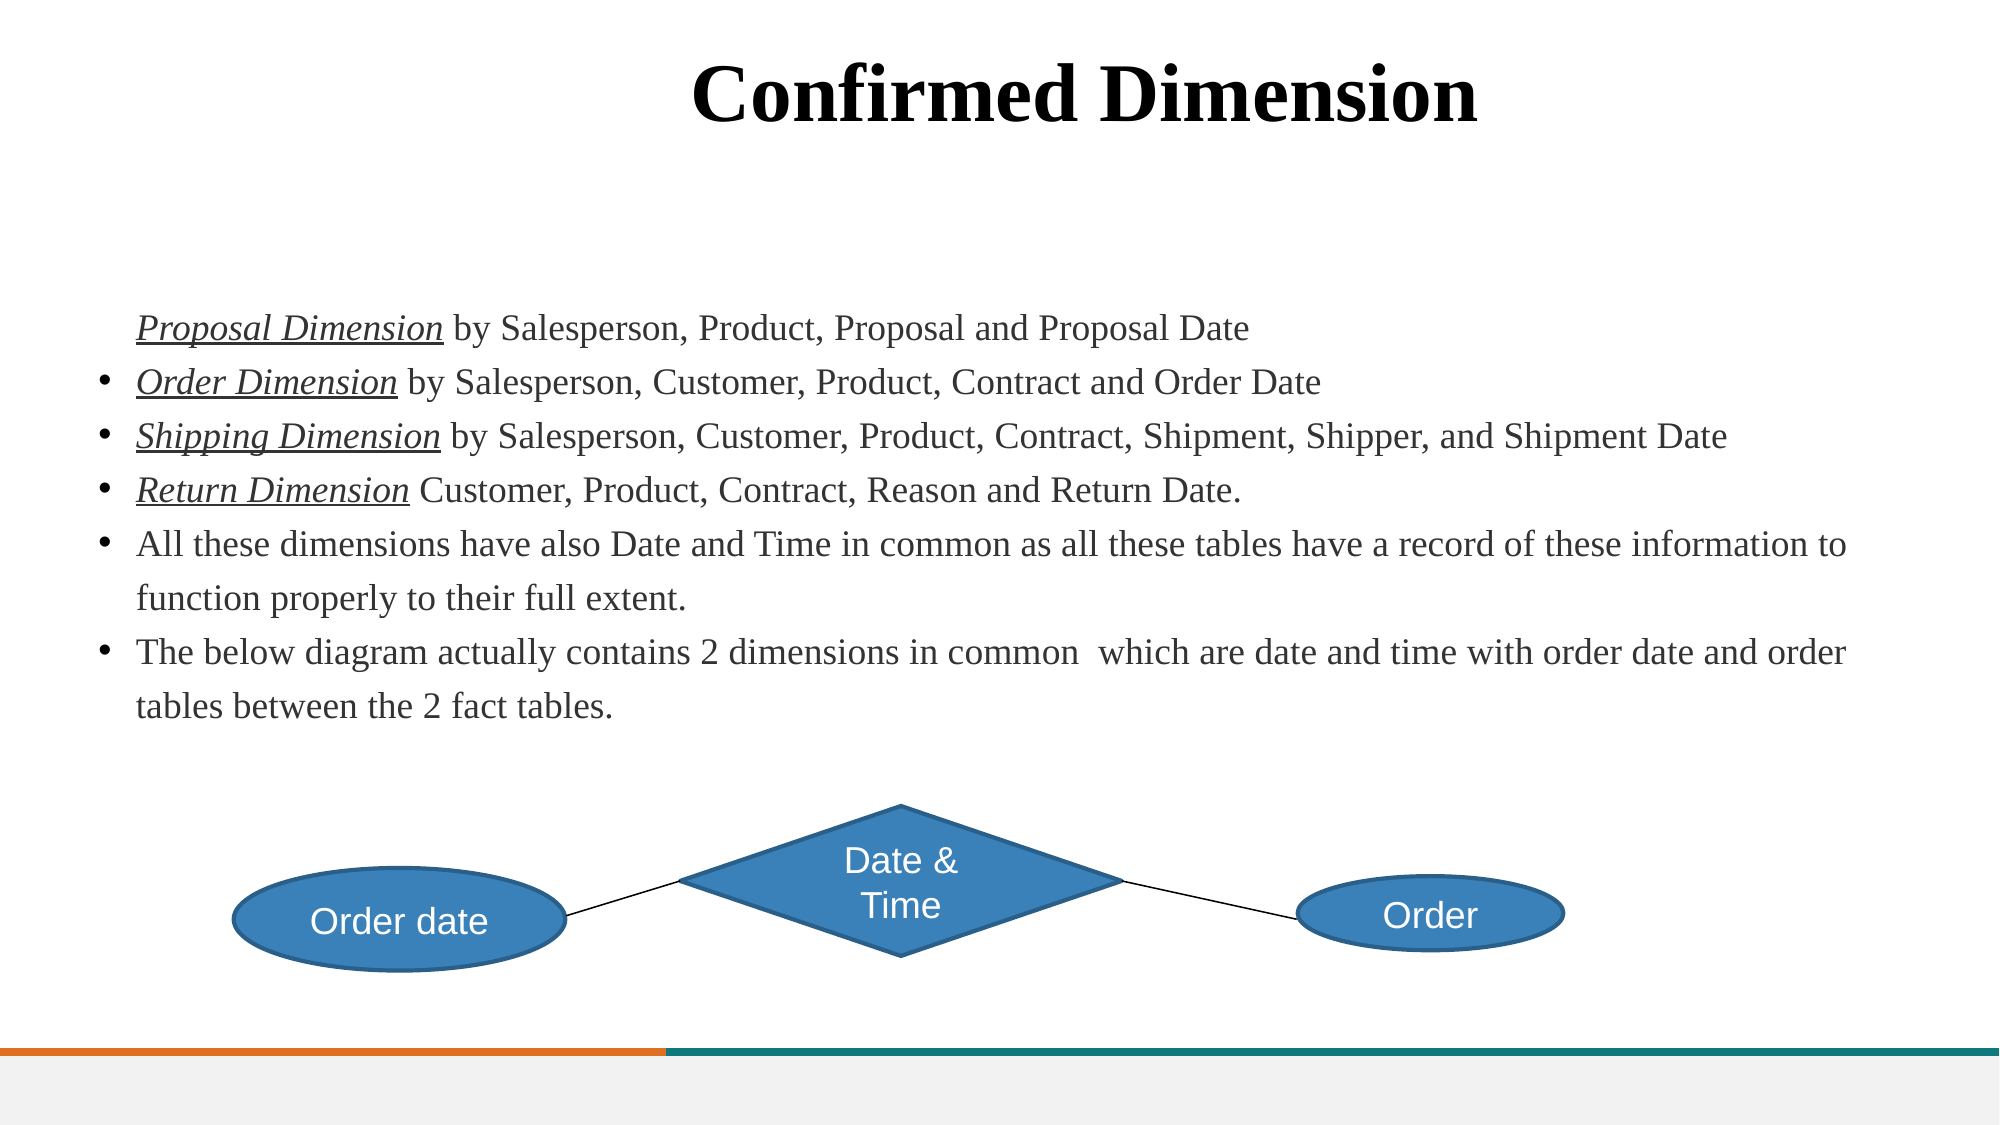

Confirmed Dimension

Proposal Dimension by Salesperson, Product, Proposal and Proposal Date
Order Dimension by Salesperson, Customer, Product, Contract and Order Date
Shipping Dimension by Salesperson, Customer, Product, Contract, Shipment, Shipper, and Shipment Date
Return Dimension Customer, Product, Contract, Reason and Return Date.
All these dimensions have also Date and Time in common as all these tables have a record of these information to function properly to their full extent.
The below diagram actually contains 2 dimensions in common  which are date and time with order date and order tables between the 2 fact tables.

Date & Time
Order date
Order